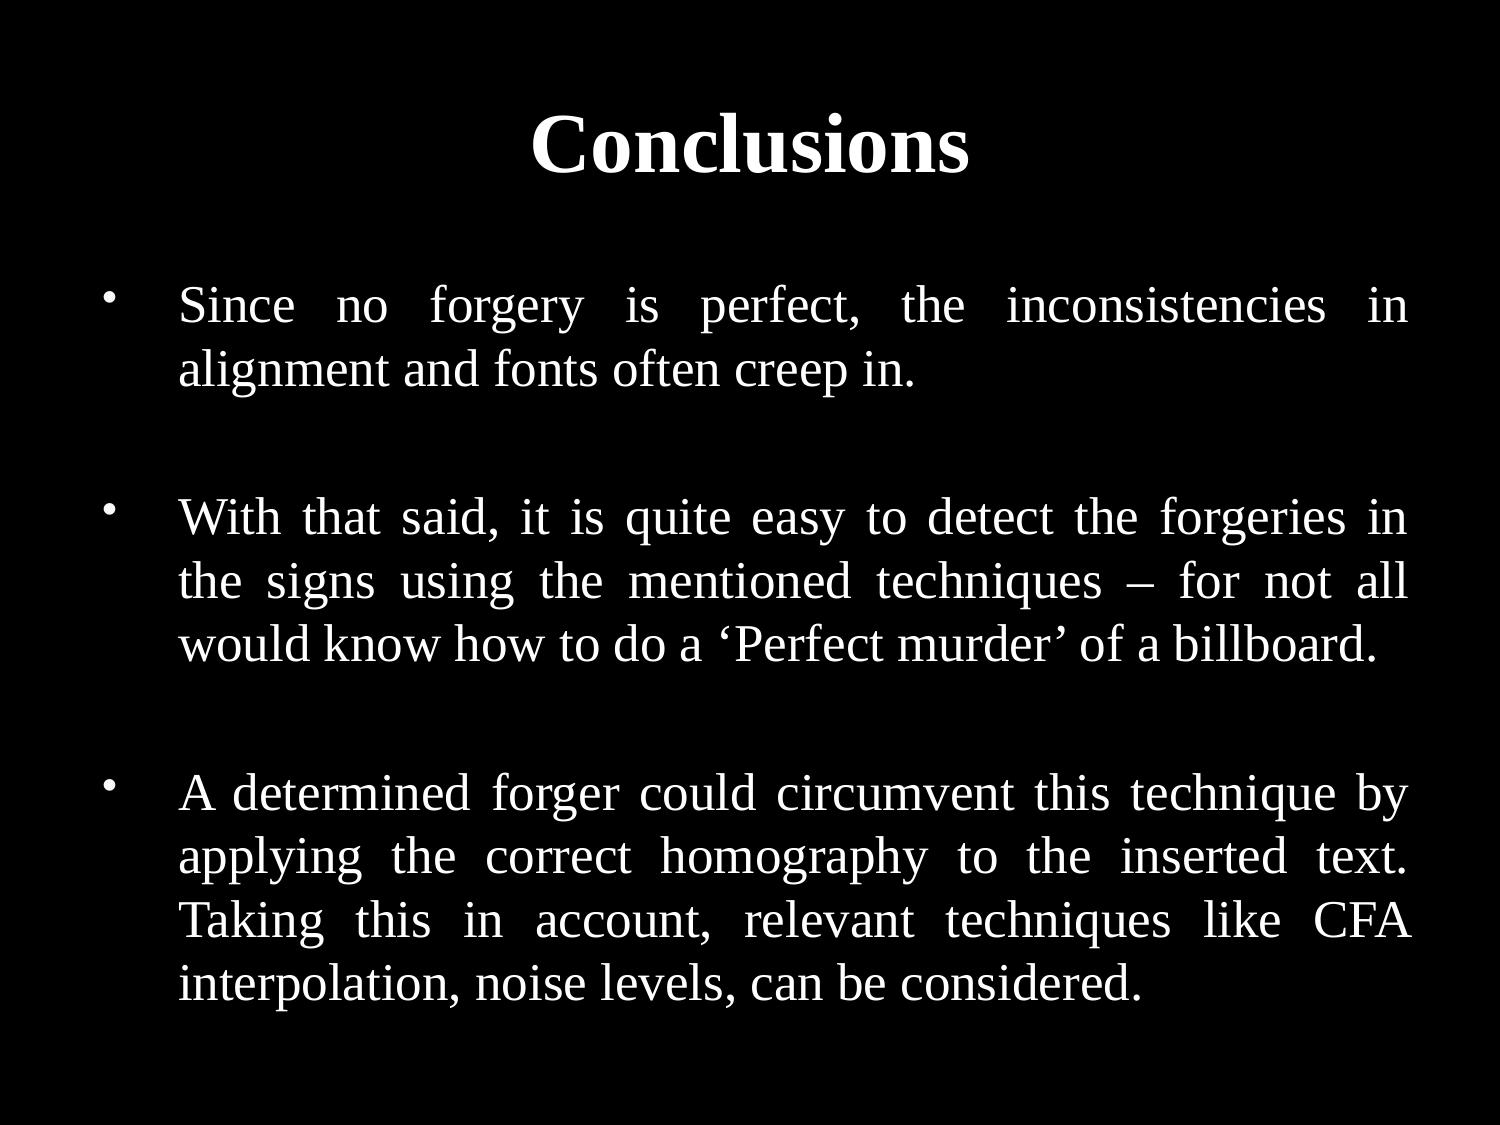

# Conclusions
Since no forgery is perfect, the inconsistencies in alignment and fonts often creep in.

With that said, it is quite easy to detect the forgeries in the signs using the mentioned techniques – for not all would know how to do a ‘Perfect murder’ of a billboard.

A determined forger could circumvent this technique by applying the correct homography to the inserted text. Taking this in account, relevant techniques like CFA interpolation, noise levels, can be considered.